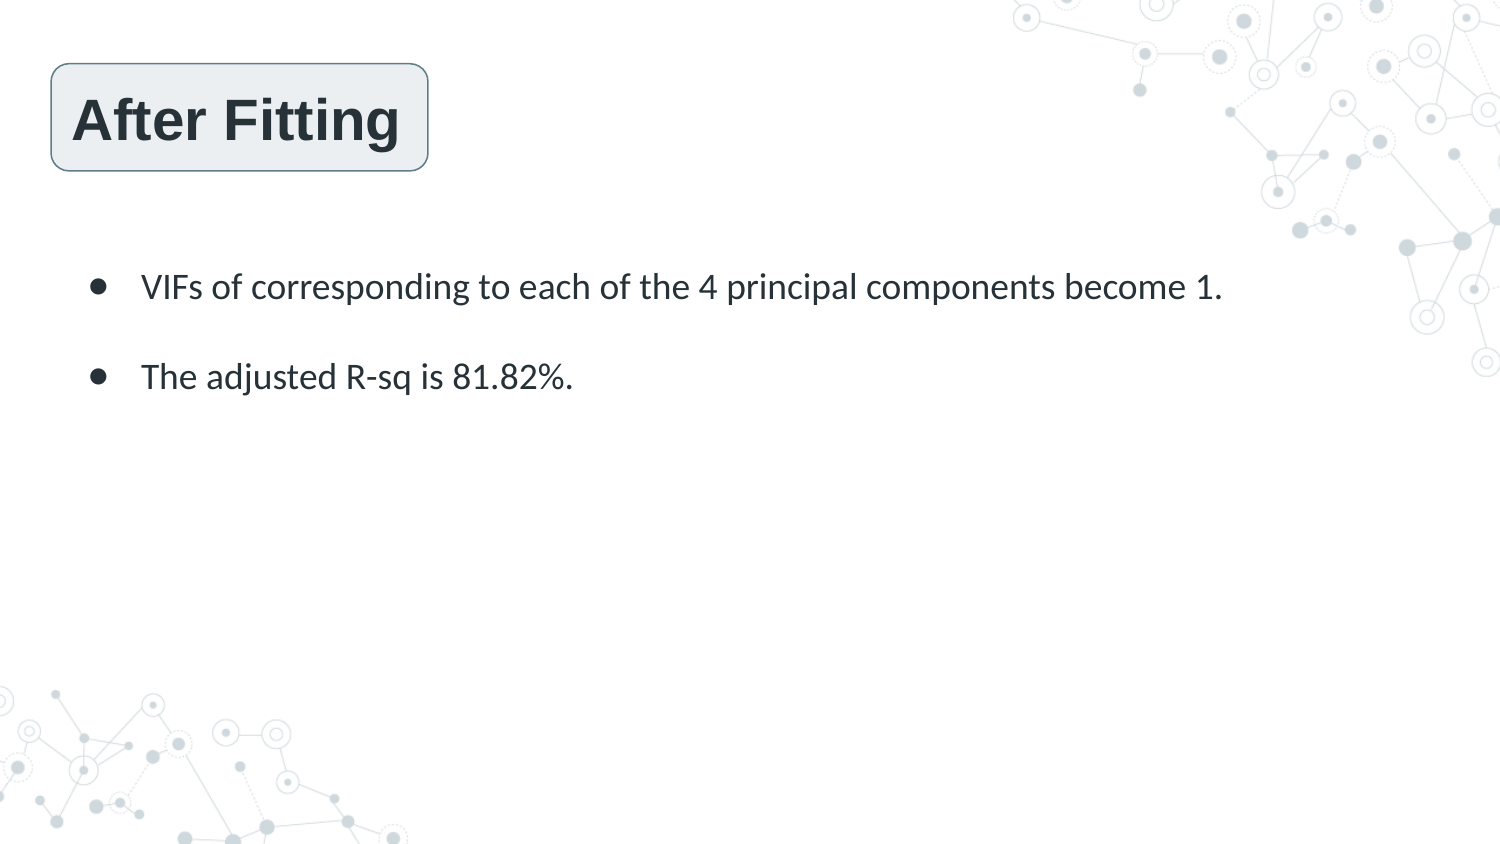

After Fitting
VIFs of corresponding to each of the 4 principal components become 1.

The adjusted R-sq is 81.82%.